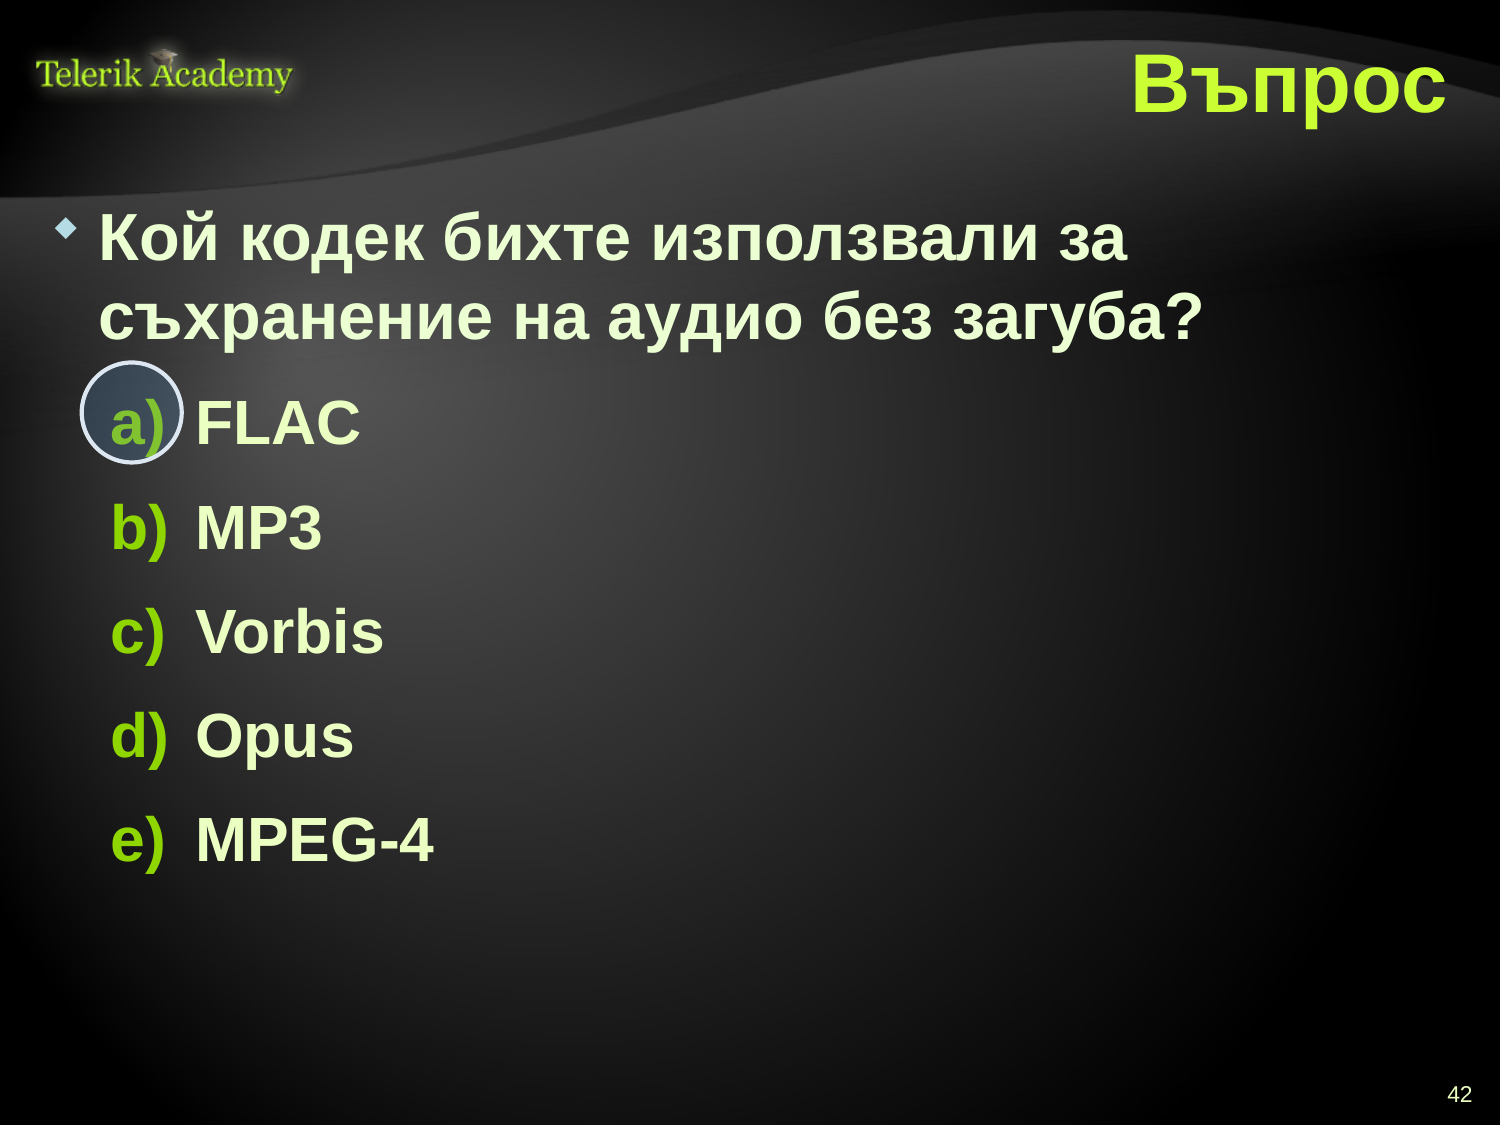

# Въпрос
Кой кодек бихте използвали за съхранение на аудио без загуба?
FLAC
MP3
Vorbis
Opus
MPEG-4

42